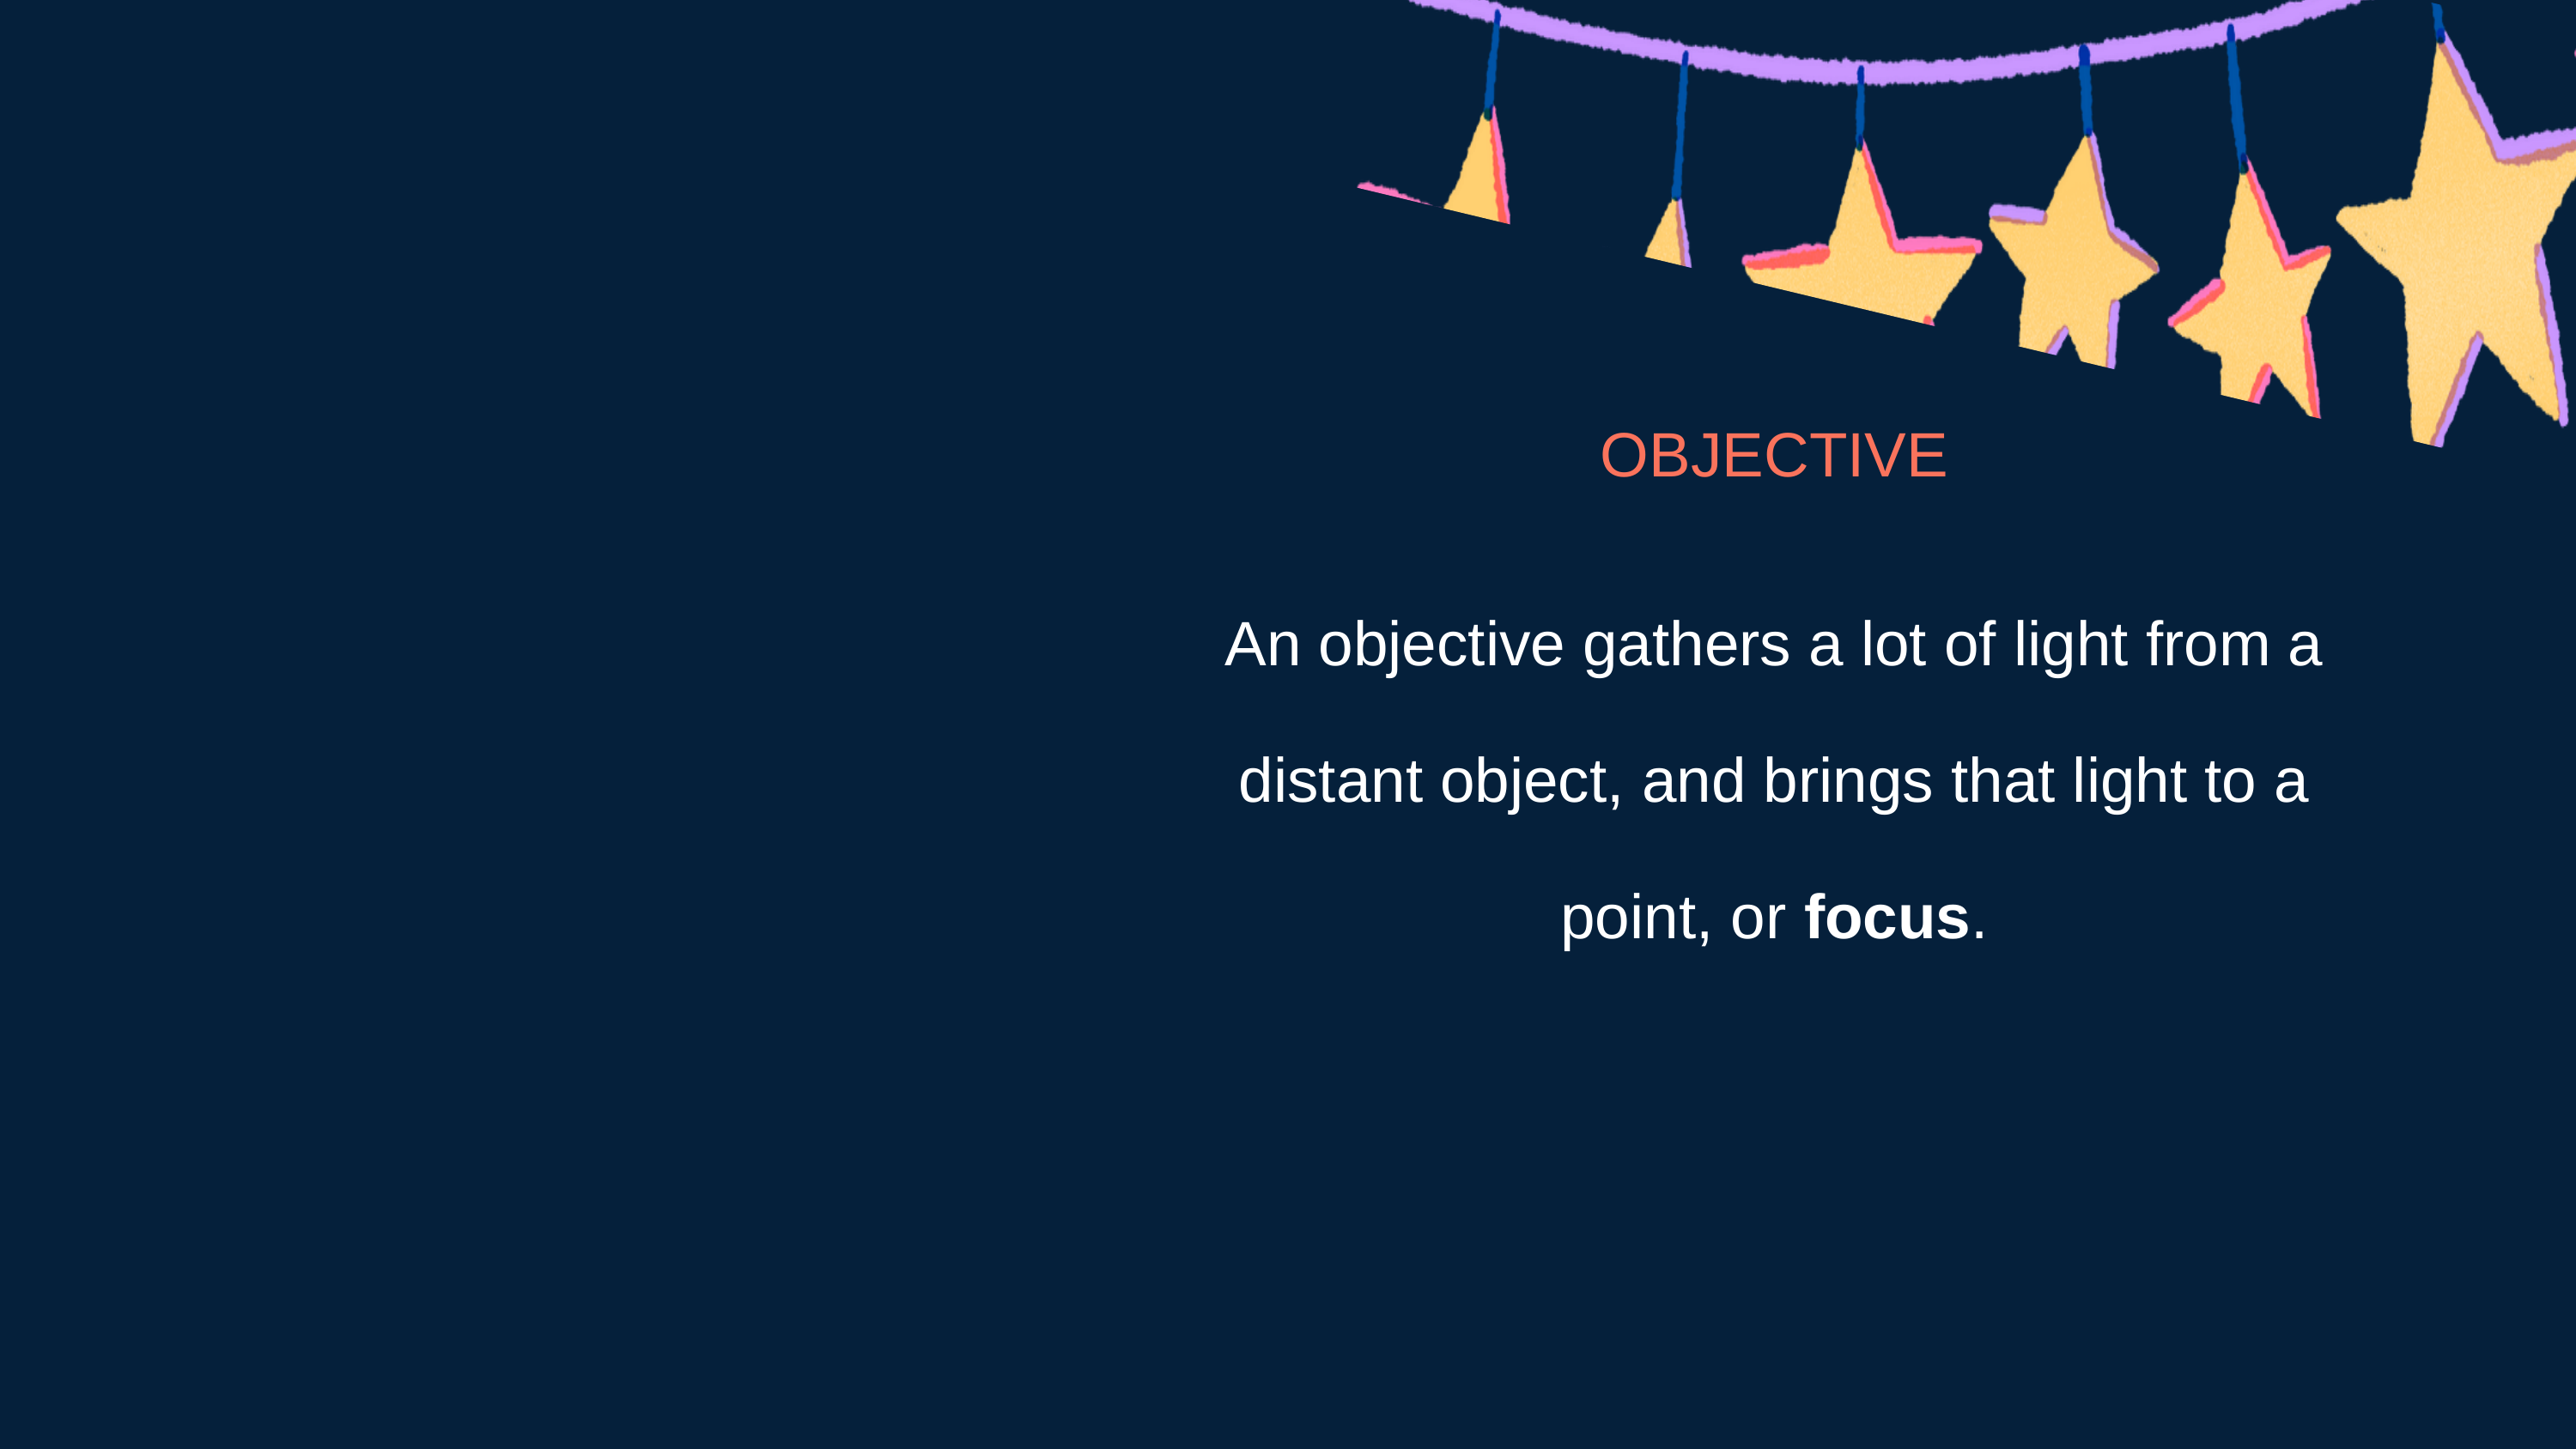

OBJECTIVE
An objective gathers a lot of light from a distant object, and brings that light to a point, or focus.